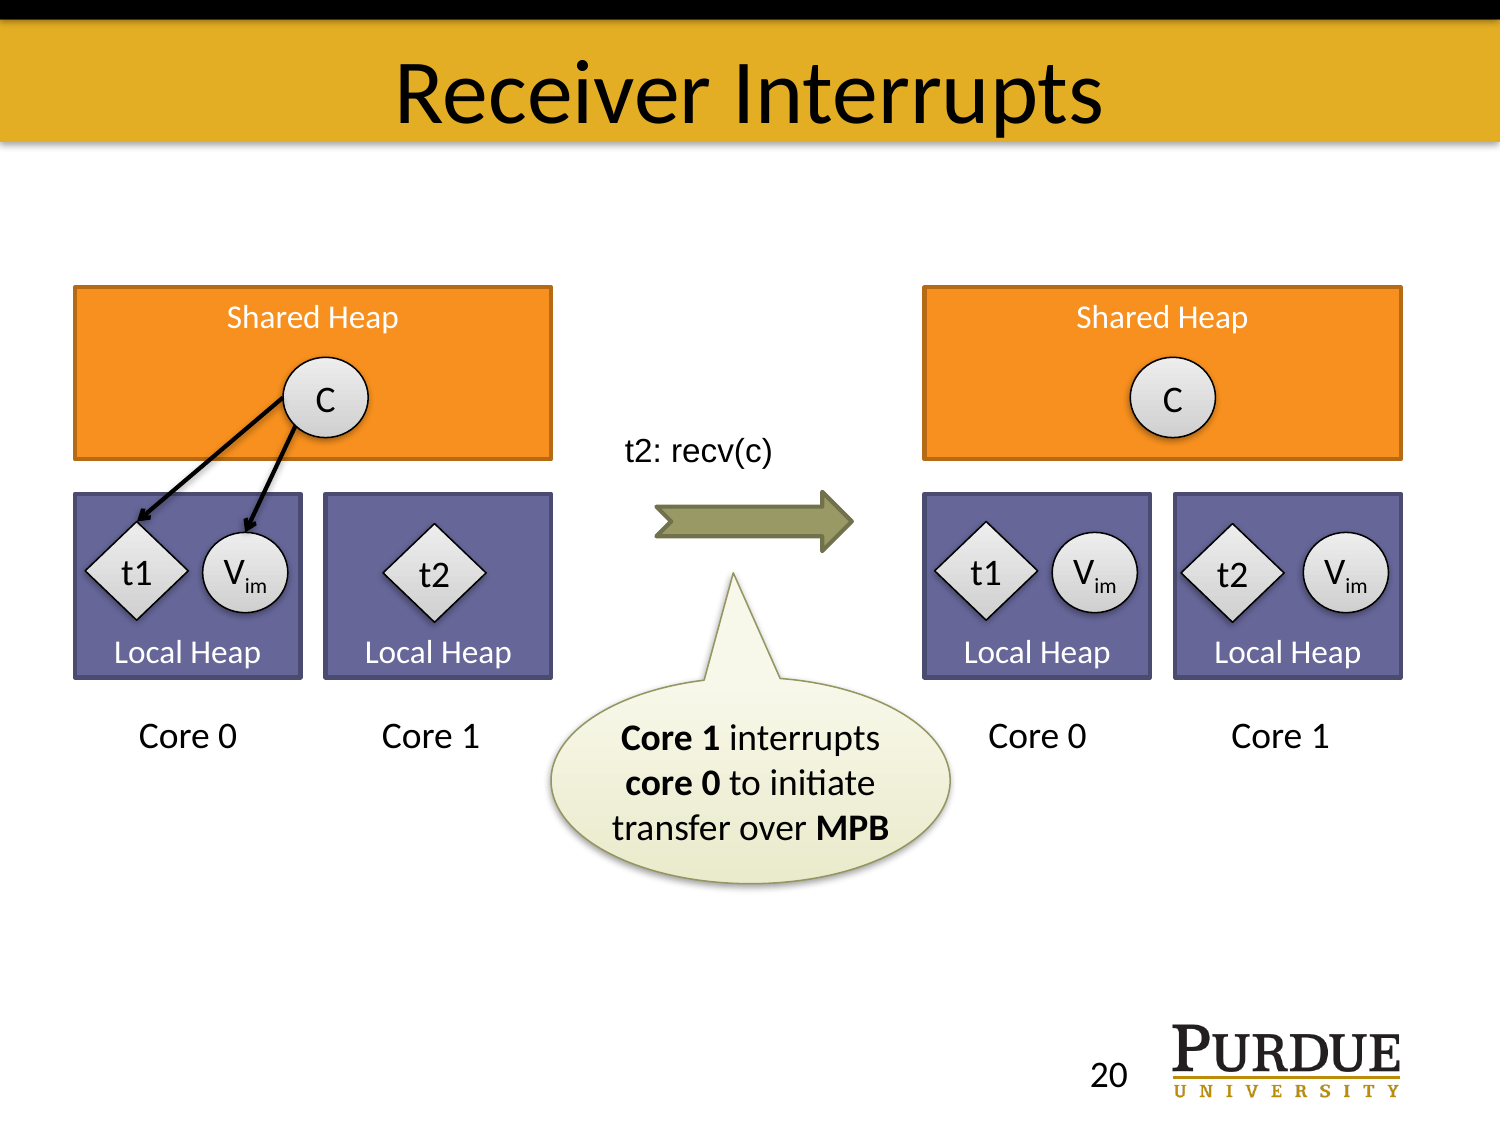

# Receiver Interrupts
Shared Heap
Shared Heap
C
C
t2: recv(c)

Local Heap
Local Heap
Local Heap
Local Heap
t1
t1
t2
t2
Vim
Vim
Vim
Core 1 interrupts core 0 to initiate transfer over MPB
Core 0
Core 1
Core 0
Core 1
20